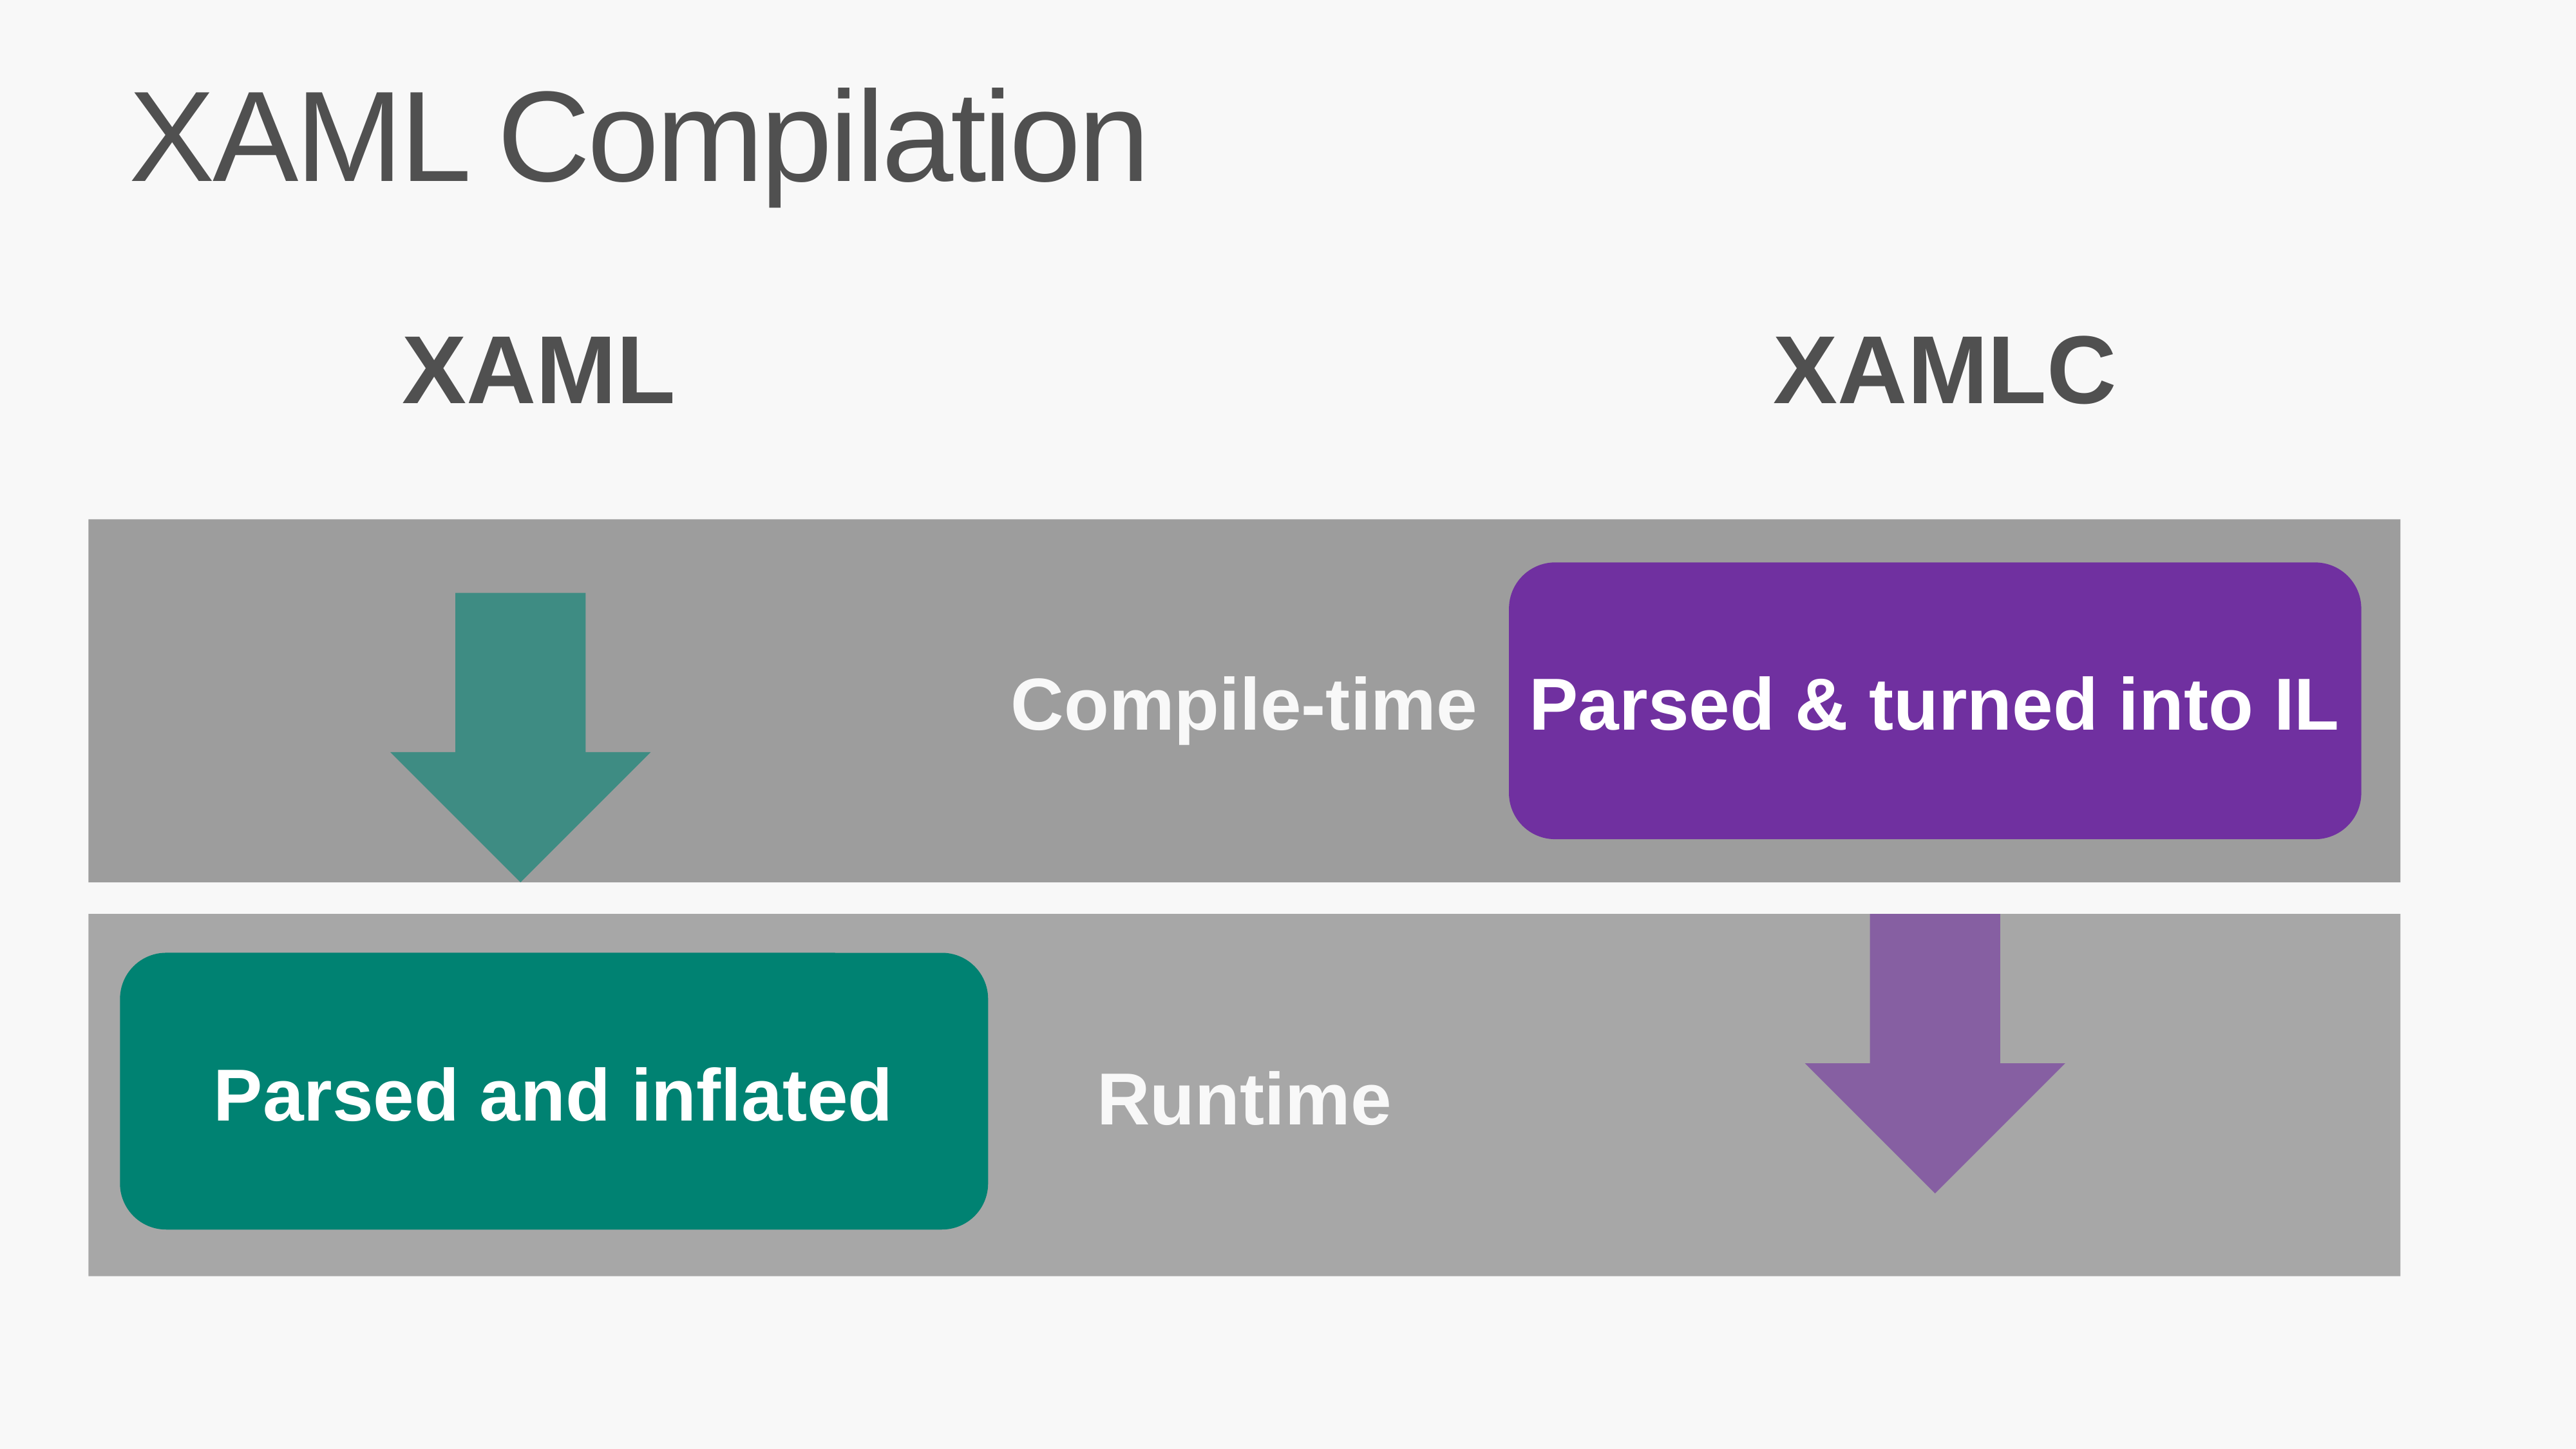

# XAML Compilation
XAML

XAMLC

Compile-time
Parsed & turned into IL

Runtime
Parsed and inflated